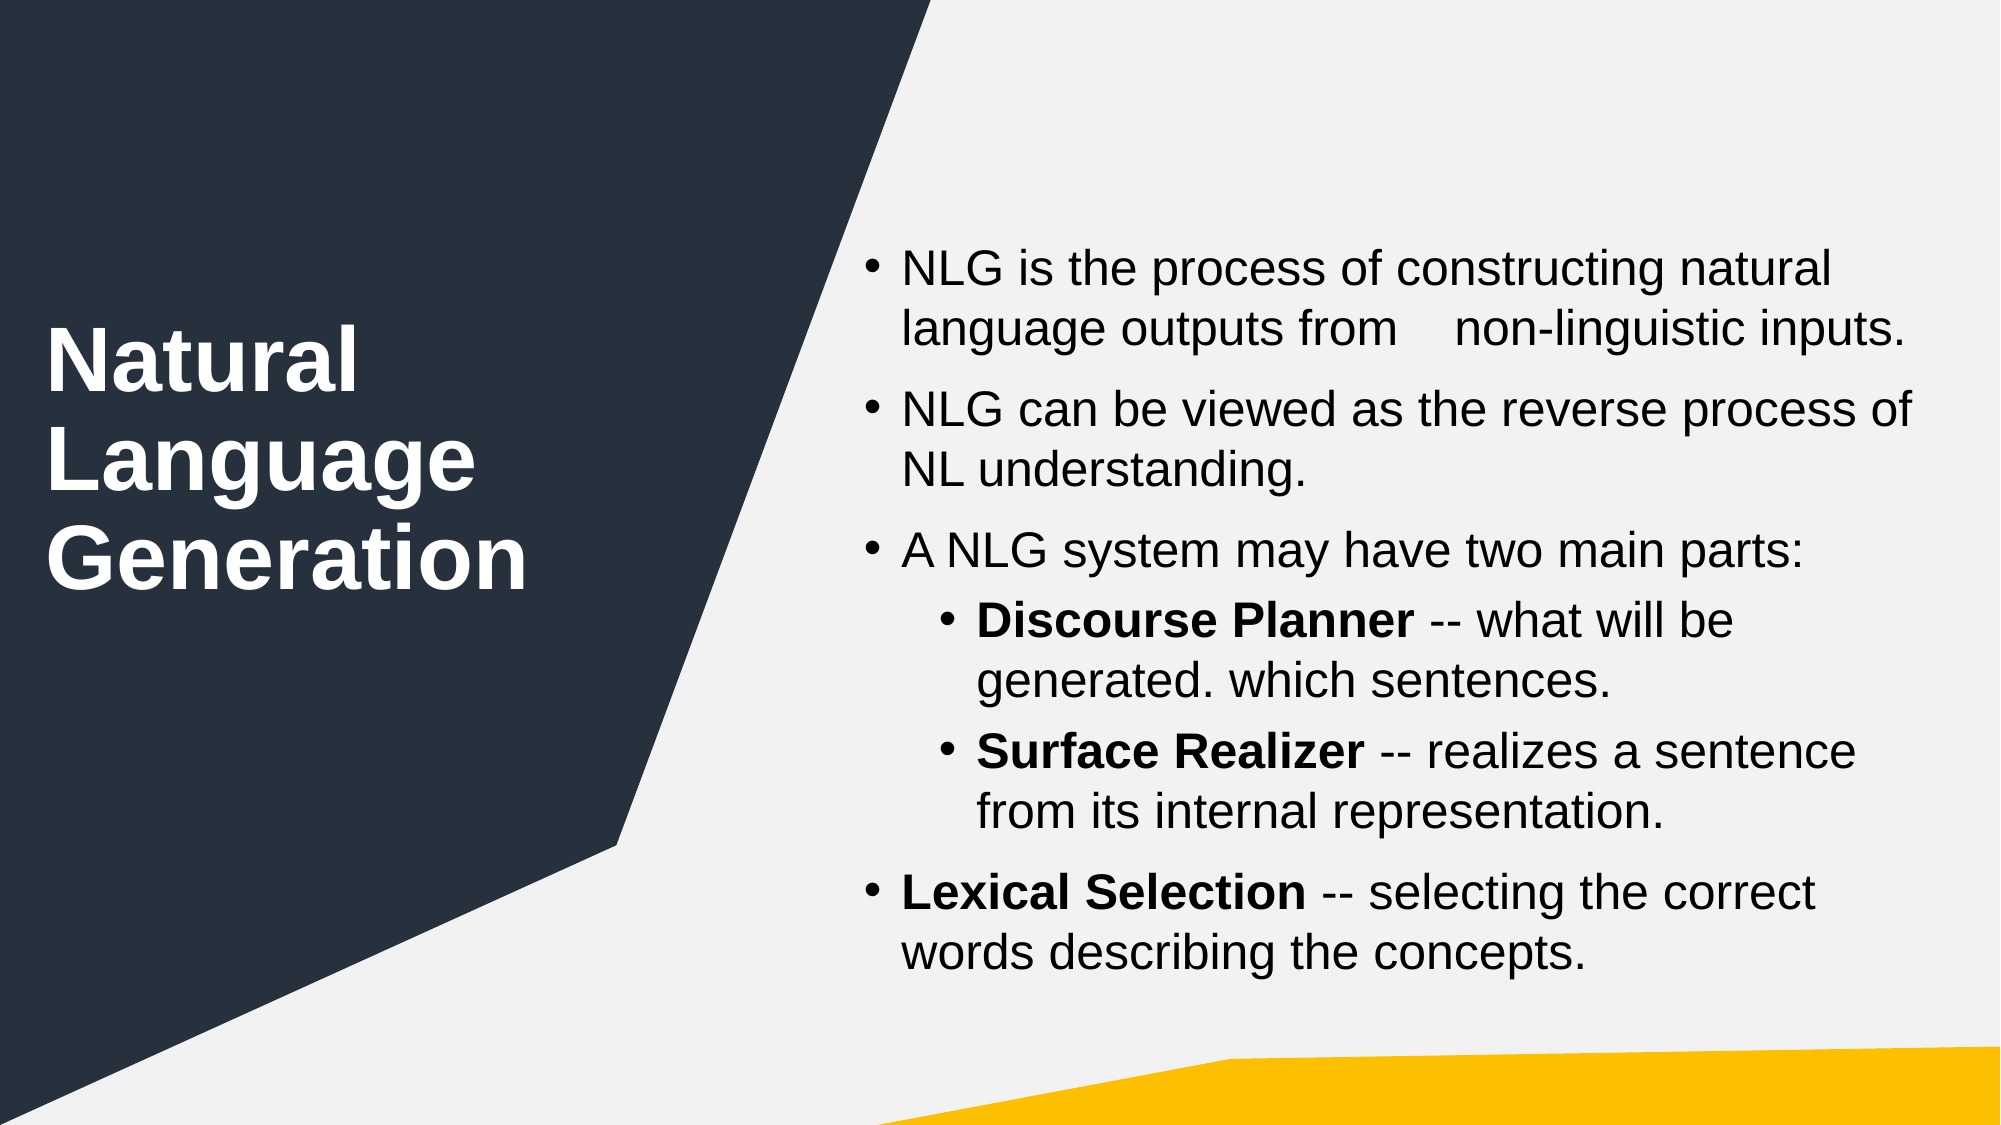

Natural Language Generation
NLG is the process of constructing natural language outputs from    non-linguistic inputs.
NLG can be viewed as the reverse process of NL understanding.
A NLG system may have two main parts:
Discourse Planner -- what will be generated. which sentences.
Surface Realizer -- realizes a sentence from its internal representation.
Lexical Selection -- selecting the correct words describing the concepts.